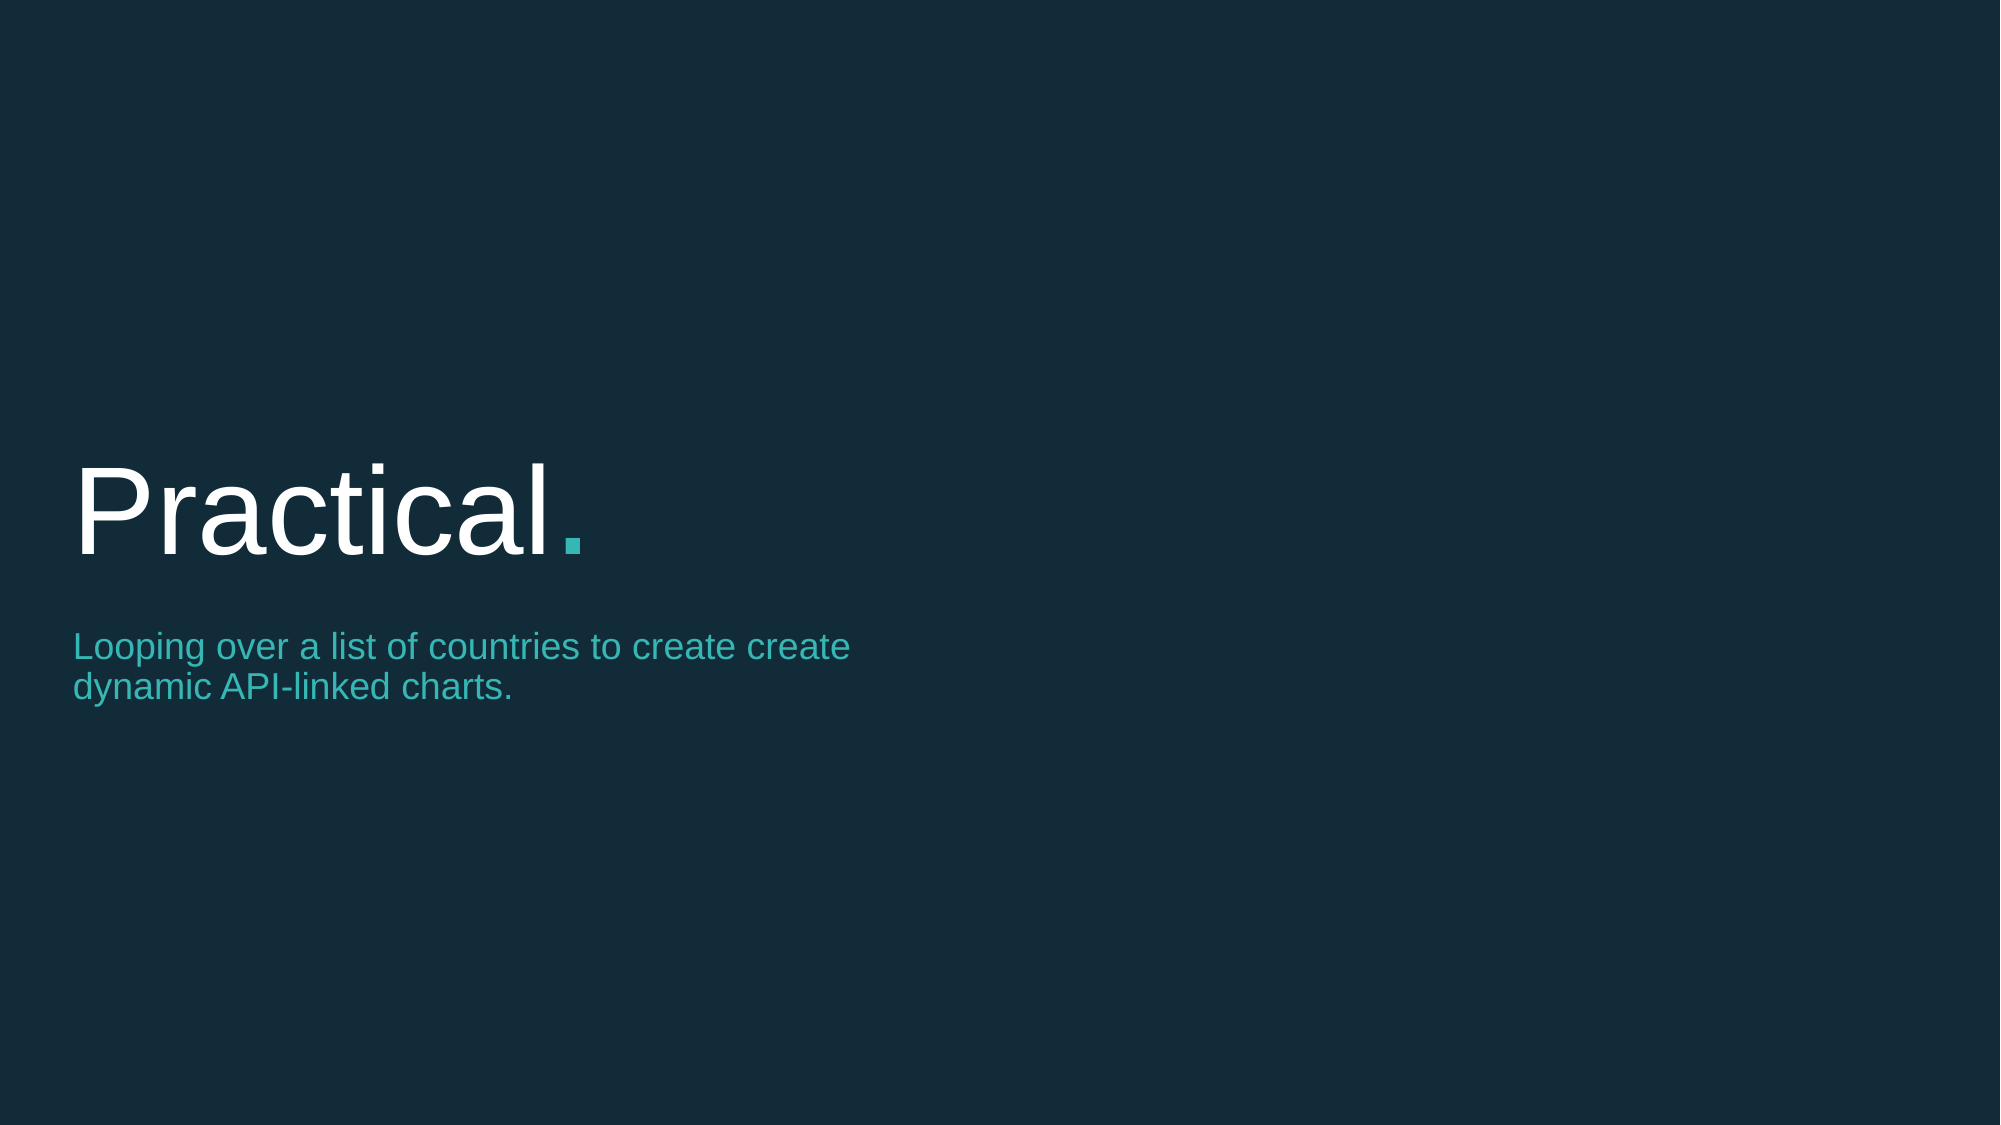

# Practical. Looping over a list of countries to create create dynamic API-linked charts.